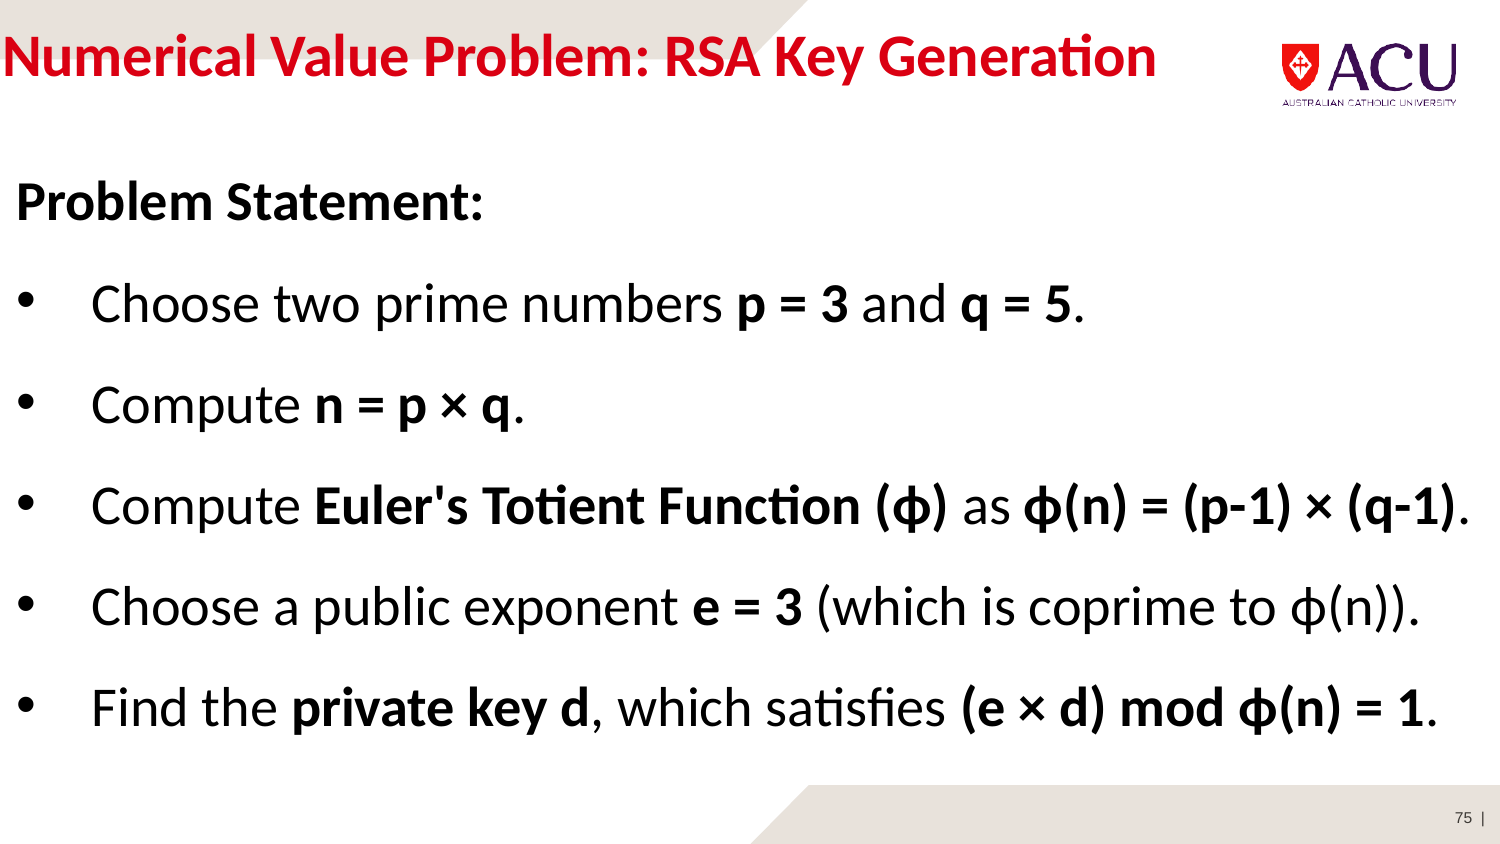

# Numerical Value Problem: RSA Key Generation
Problem Statement:
Choose two prime numbers p = 3 and q = 5.
Compute n = p × q.
Compute Euler's Totient Function (ϕ) as ϕ(n) = (p-1) × (q-1).
Choose a public exponent e = 3 (which is coprime to ϕ(n)).
Find the private key d, which satisfies (e × d) mod ϕ(n) = 1.
75 |